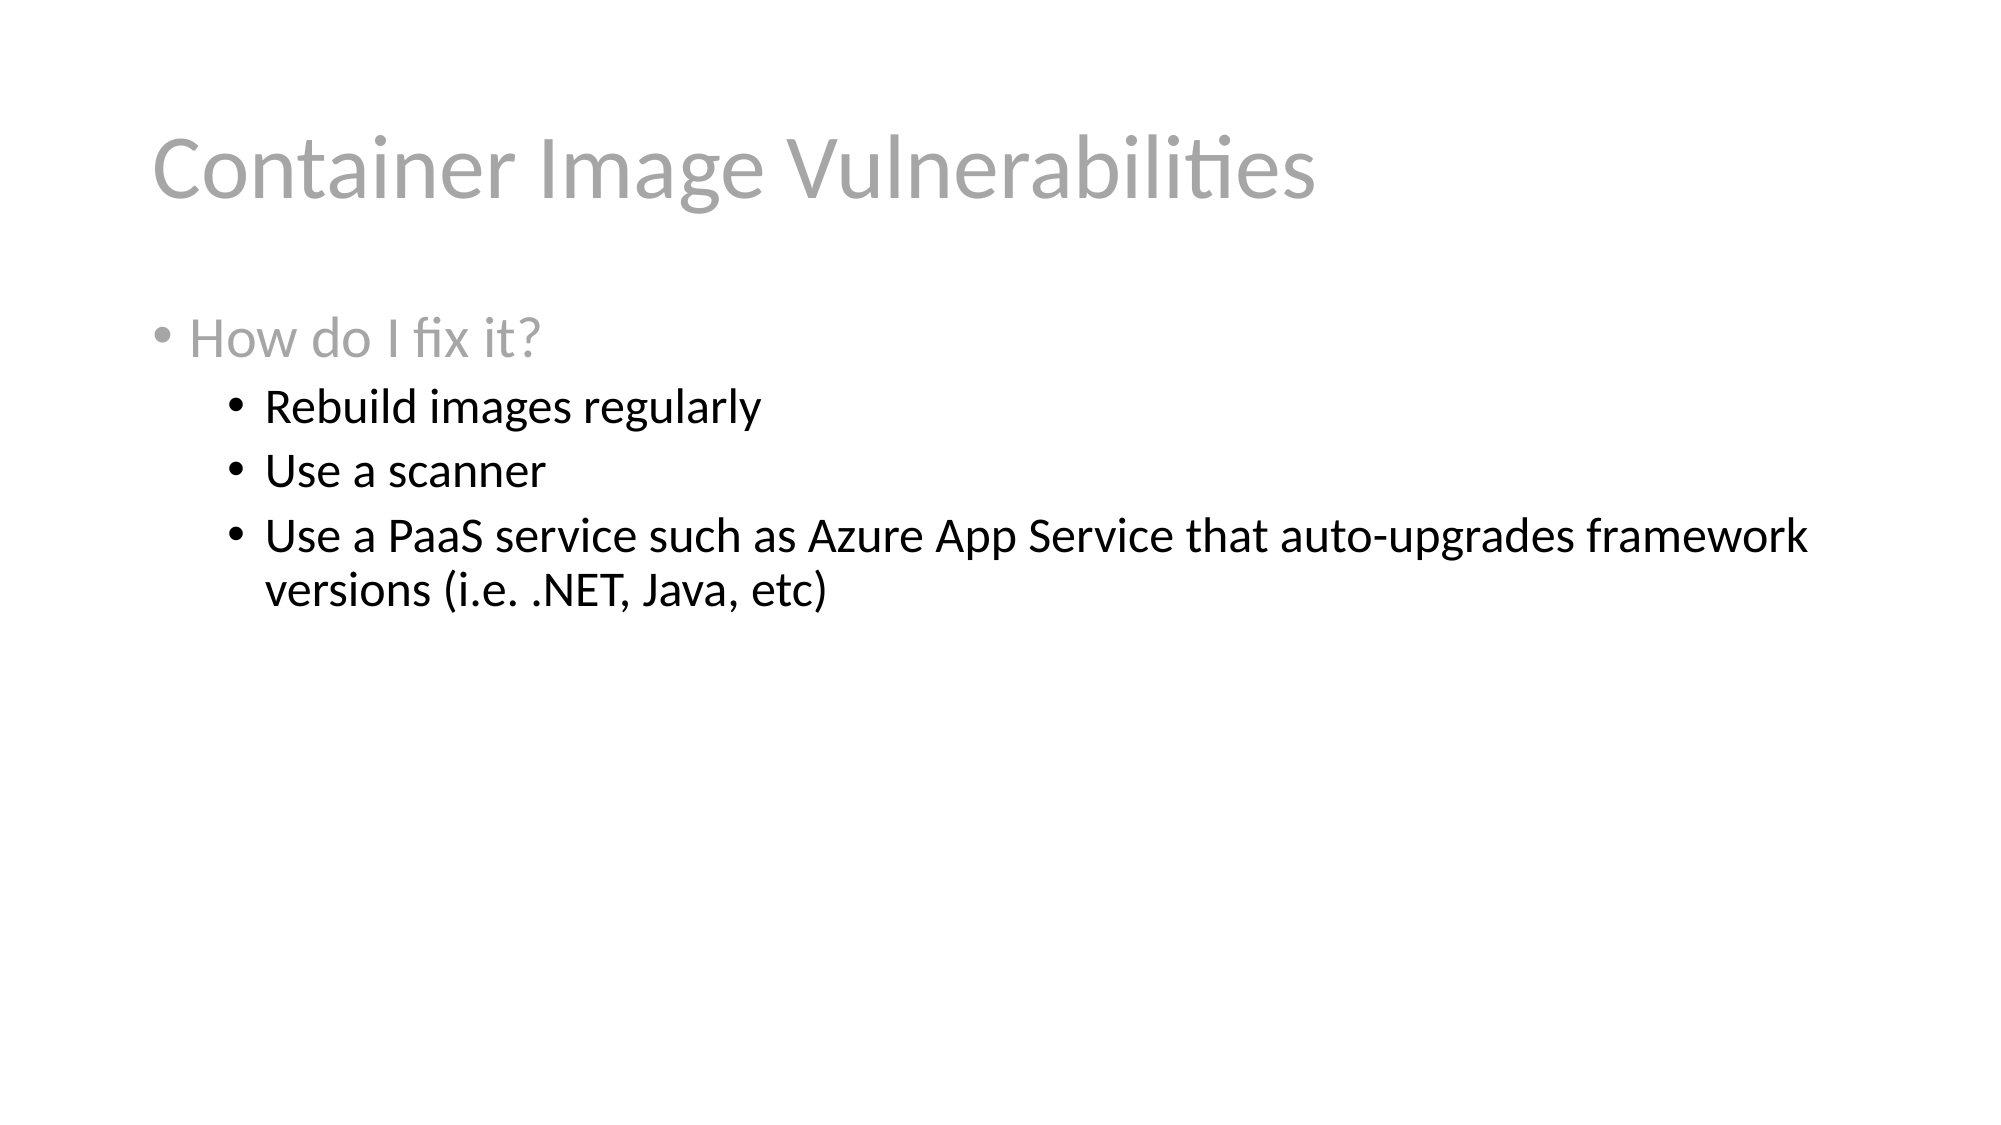

# Container Image Vulnerabilities
How do I fix it?
Rebuild images regularly
Use a scanner
Use a PaaS service such as Azure App Service that auto-upgrades framework versions (i.e. .NET, Java, etc)